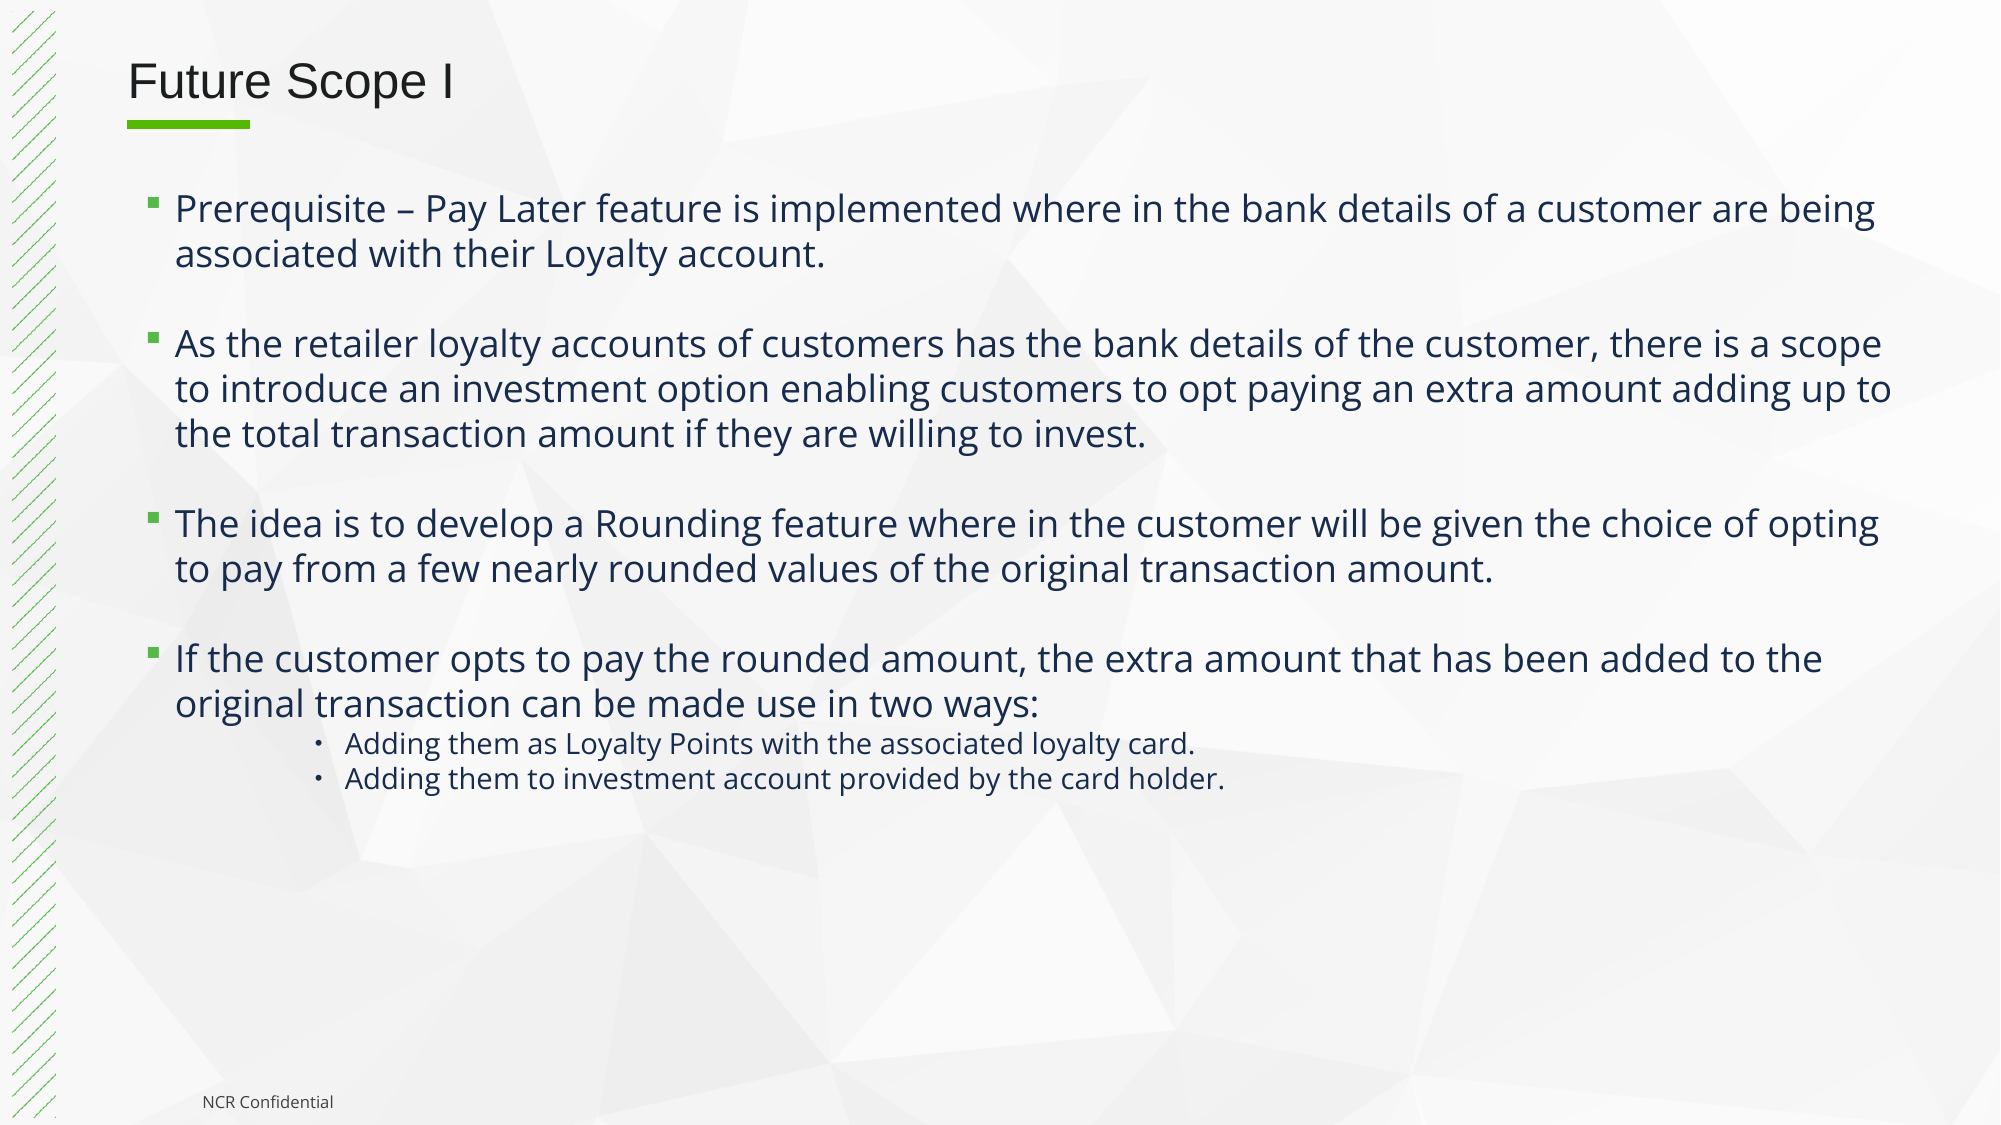

# Future Scope I
Prerequisite – Pay Later feature is implemented where in the bank details of a customer are being associated with their Loyalty account.

As the retailer loyalty accounts of customers has the bank details of the customer, there is a scope to introduce an investment option enabling customers to opt paying an extra amount adding up to the total transaction amount if they are willing to invest.

The idea is to develop a Rounding feature where in the customer will be given the choice of opting to pay from a few nearly rounded values of the original transaction amount.

If the customer opts to pay the rounded amount, the extra amount that has been added to the original transaction can be made use in two ways:
Adding them as Loyalty Points with the associated loyalty card.
Adding them to investment account provided by the card holder.
NCR Confidential